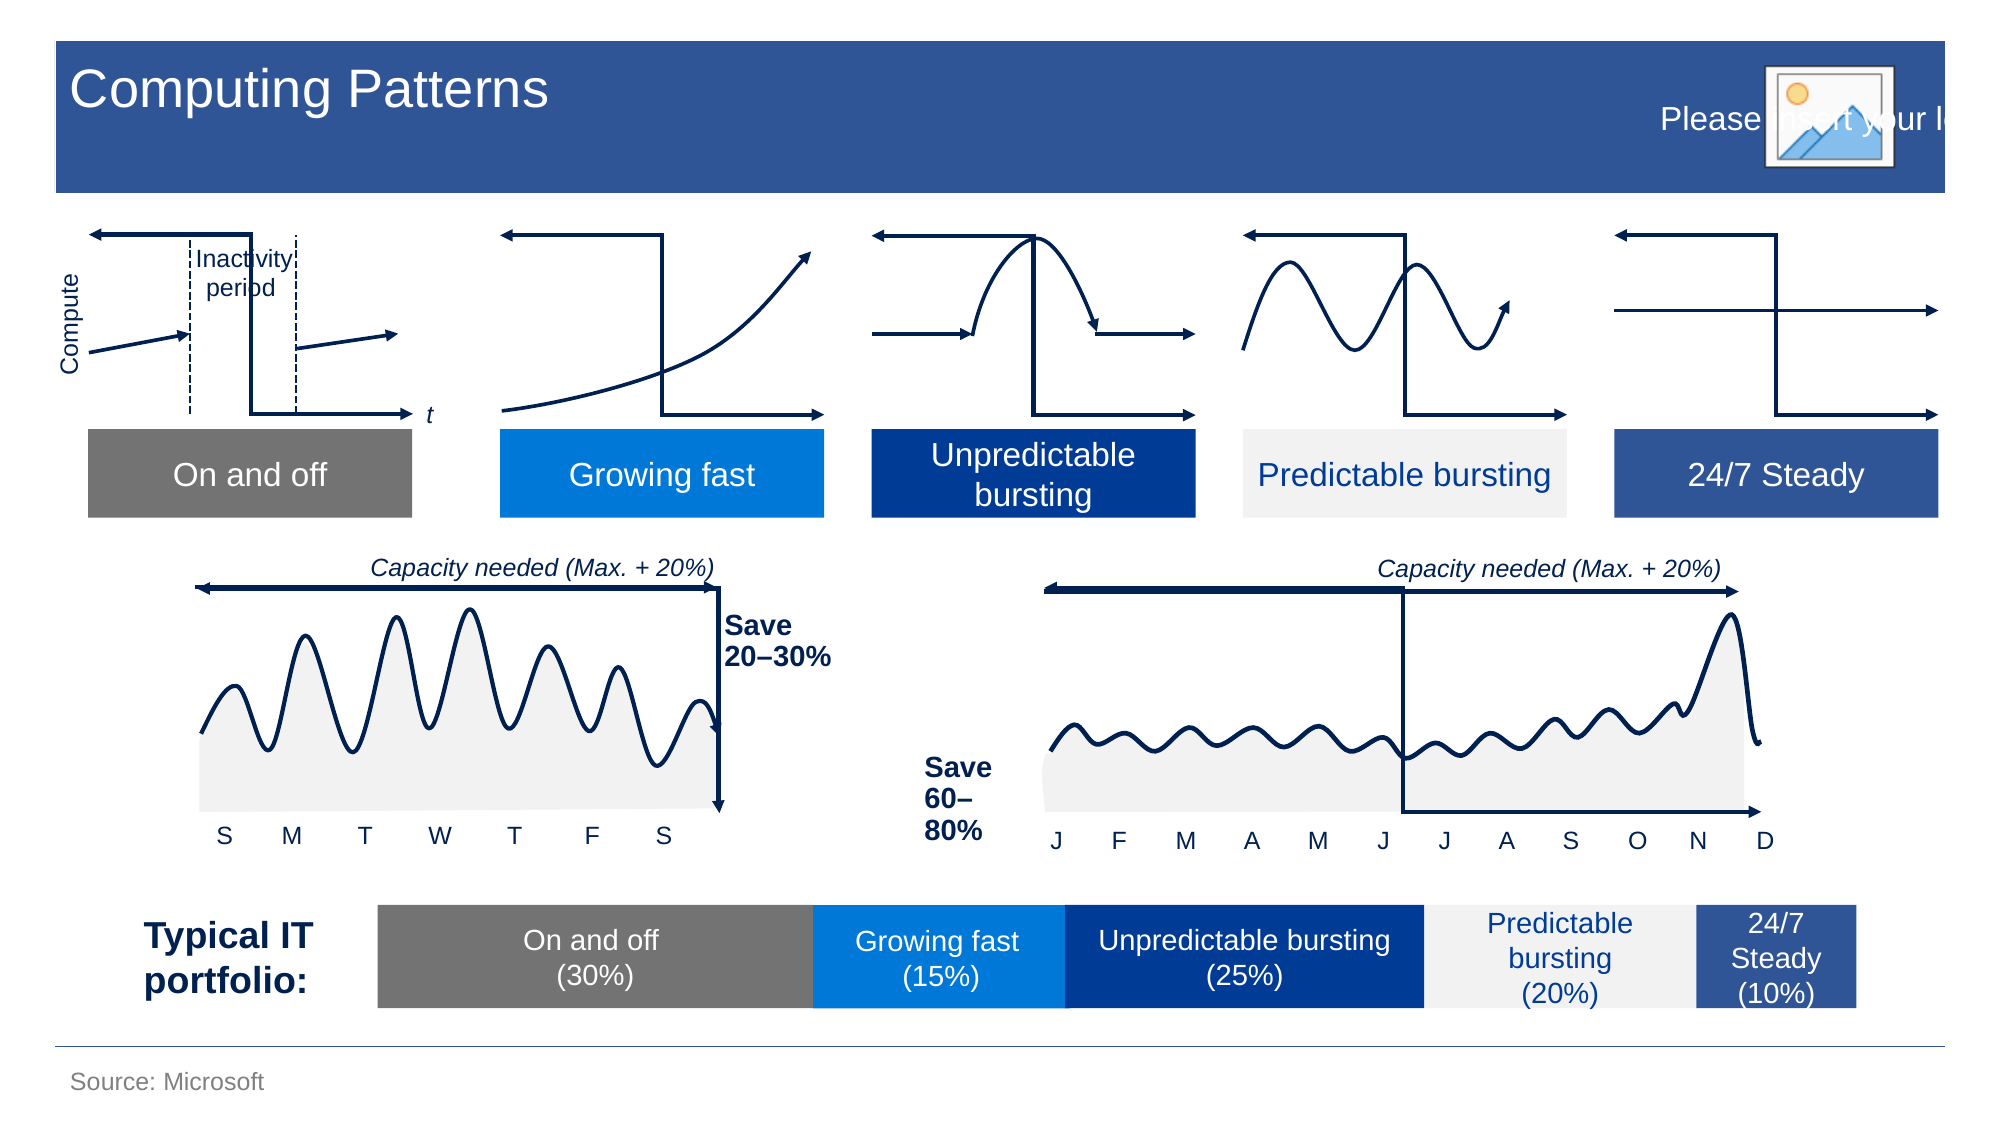

# Computing Patterns

Inactivity
period

Compute
t
On and off
Growing fast
Unpredictable bursting
Predictable bursting
24/7 Steady
Capacity needed (Max. + 20%)
Capacity needed (Max. + 20%)

Save
20–30%

Save
60–80%
S       M        T        W        T         F        S
J       F       M       A       M       J       J       A       S       O      N       D
Typical IT
portfolio:
Unpredictable bursting
(25%)
Predictable bursting
(20%)
24/7 Steady
(10%)
On and off
(30%)
Growing fast
(15%)
Source: Microsoft